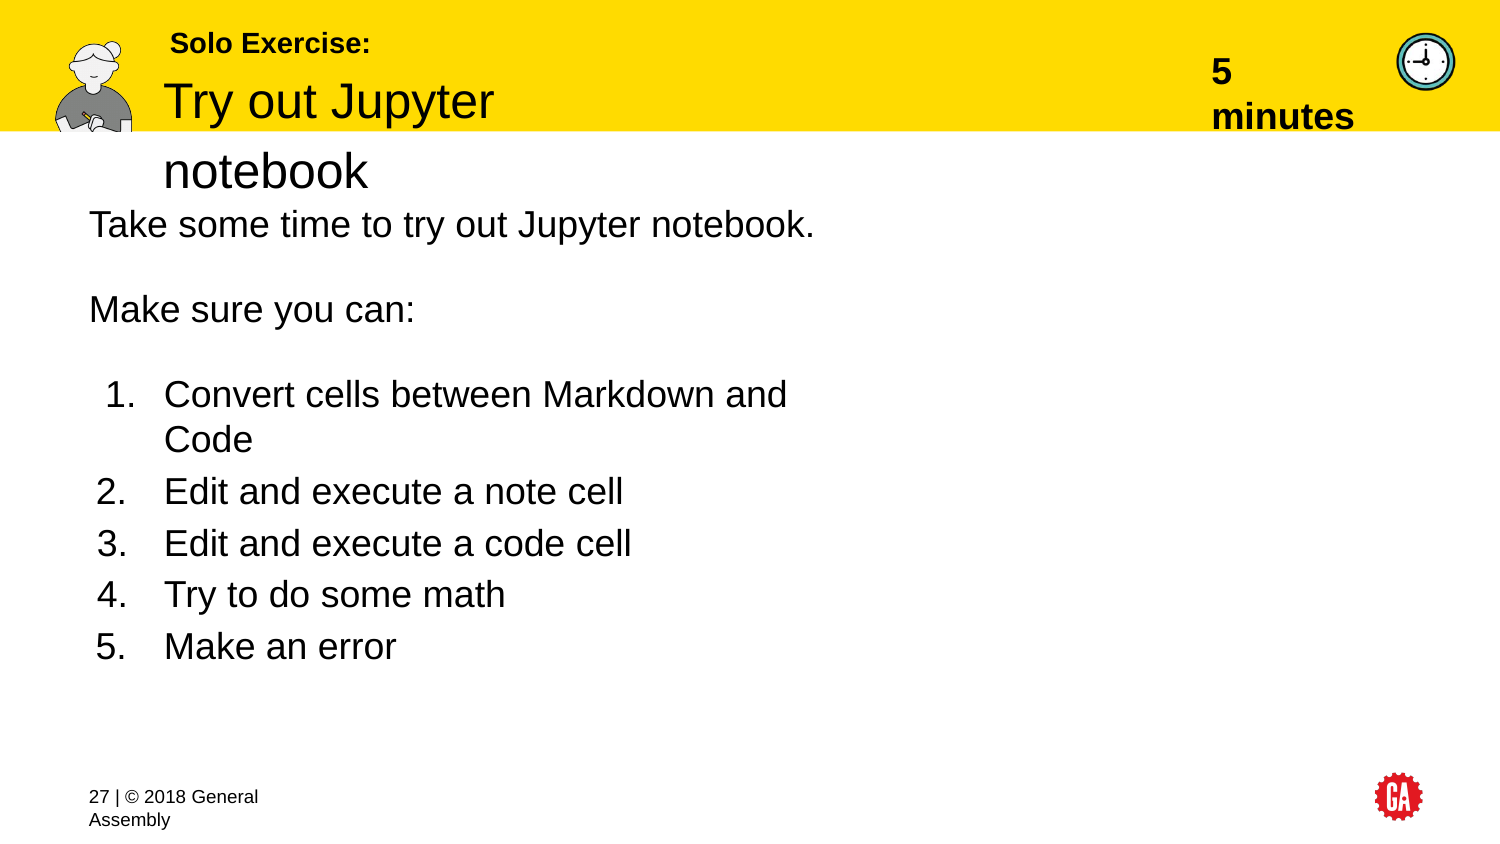

Solo Exercise:
Try out Jupyter notebook
# 5 minutes
Take some time to try out Jupyter notebook.
Make sure you can:
Convert cells between Markdown and Code
Edit and execute a note cell
Edit and execute a code cell
Try to do some math
Make an error
27 | © 2018 General Assembly